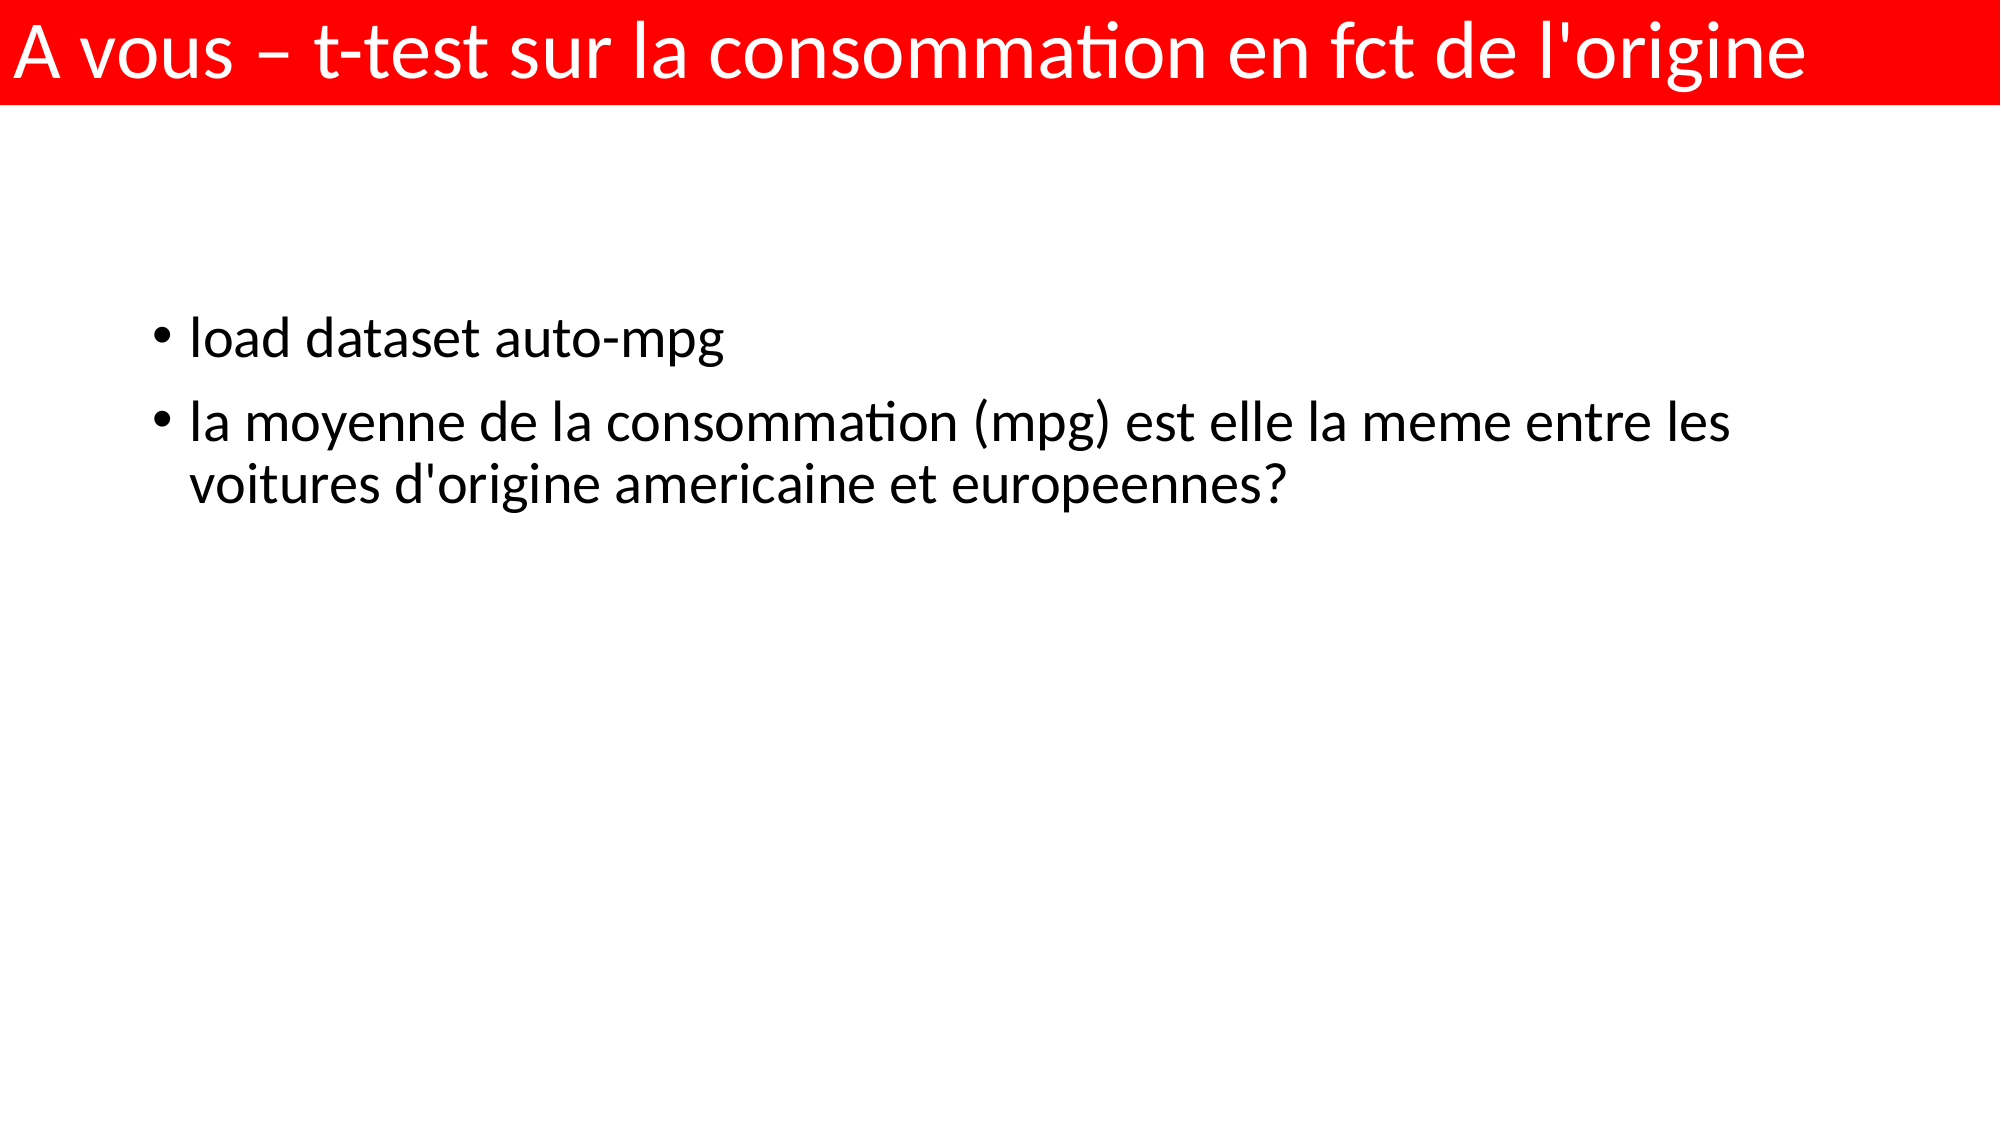

A vous – t-test sur la consommation en fct de l'origine
load dataset auto-mpg
la moyenne de la consommation (mpg) est elle la meme entre les voitures d'origine americaine et europeennes?